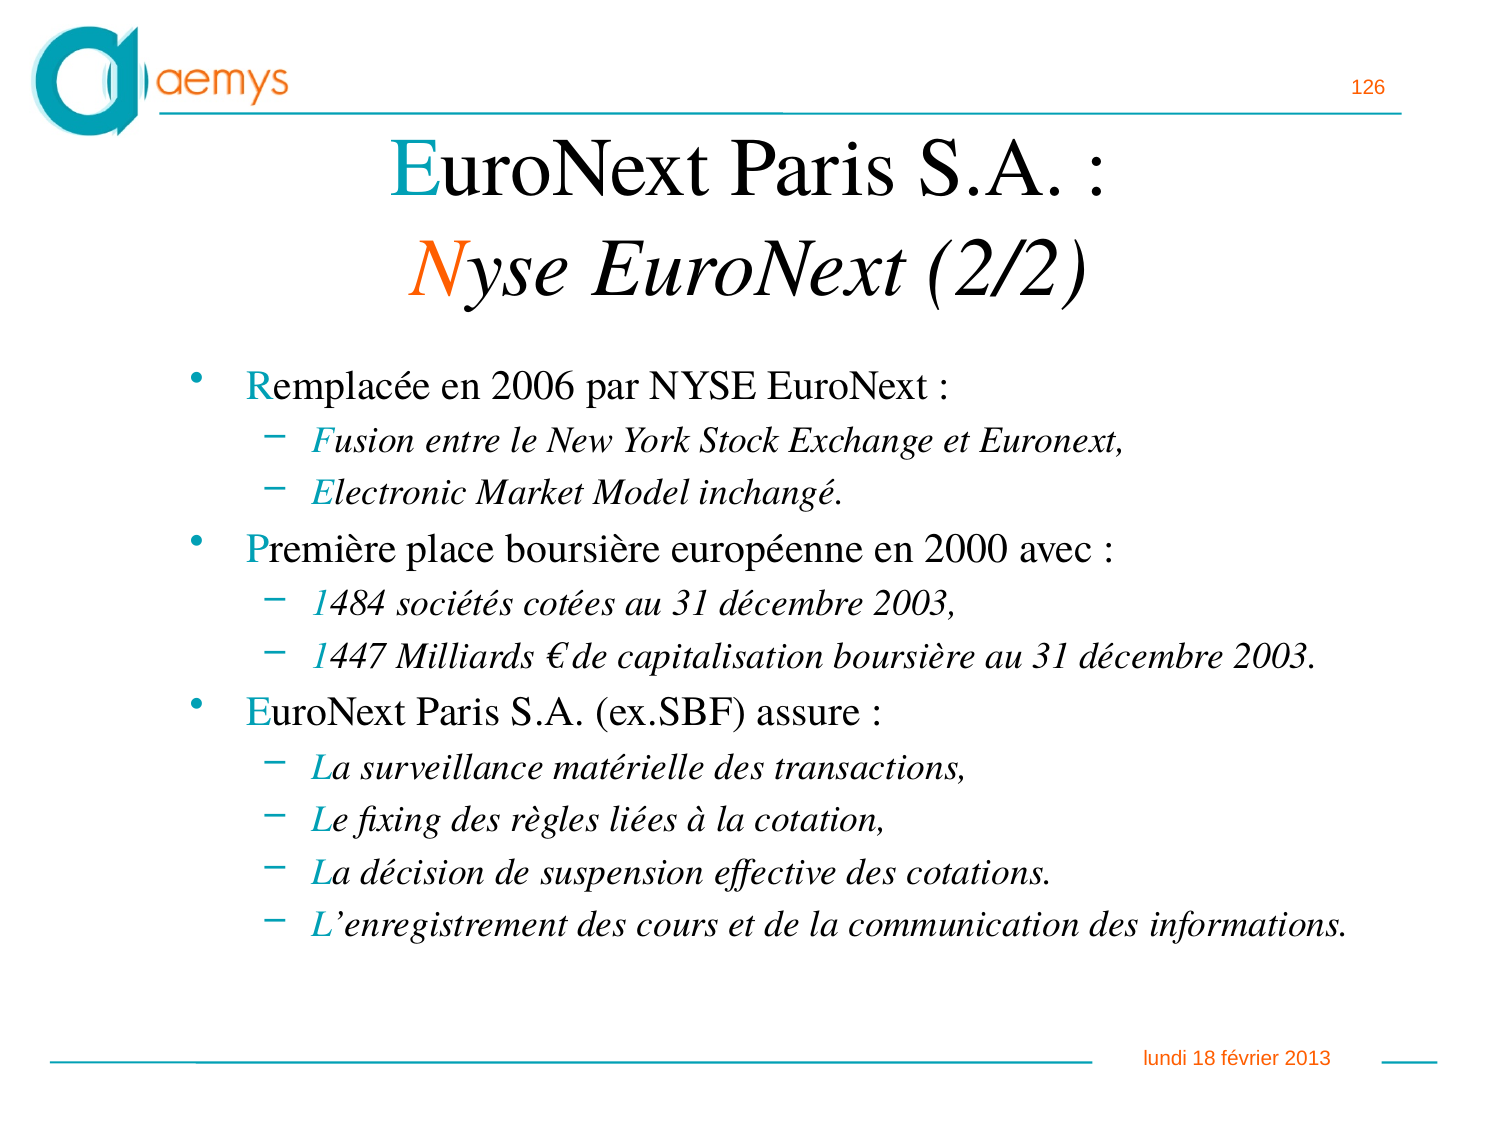

EuroNext Paris S.A. :
Nyse EuroNext (2/2)
Remplacée en 2006 par NYSE EuroNext :
Fusion entre le New York Stock Exchange et Euronext,
Electronic Market Model inchangé.
Première place boursière européenne en 2000 avec :
1484 sociétés cotées au 31 décembre 2003,
1447 Milliards € de capitalisation boursière au 31 décembre 2003.
EuroNext Paris S.A. (ex.SBF) assure :
La surveillance matérielle des transactions,
Le fixing des règles liées à la cotation,
La décision de suspension effective des cotations.
L’enregistrement des cours et de la communication des informations.